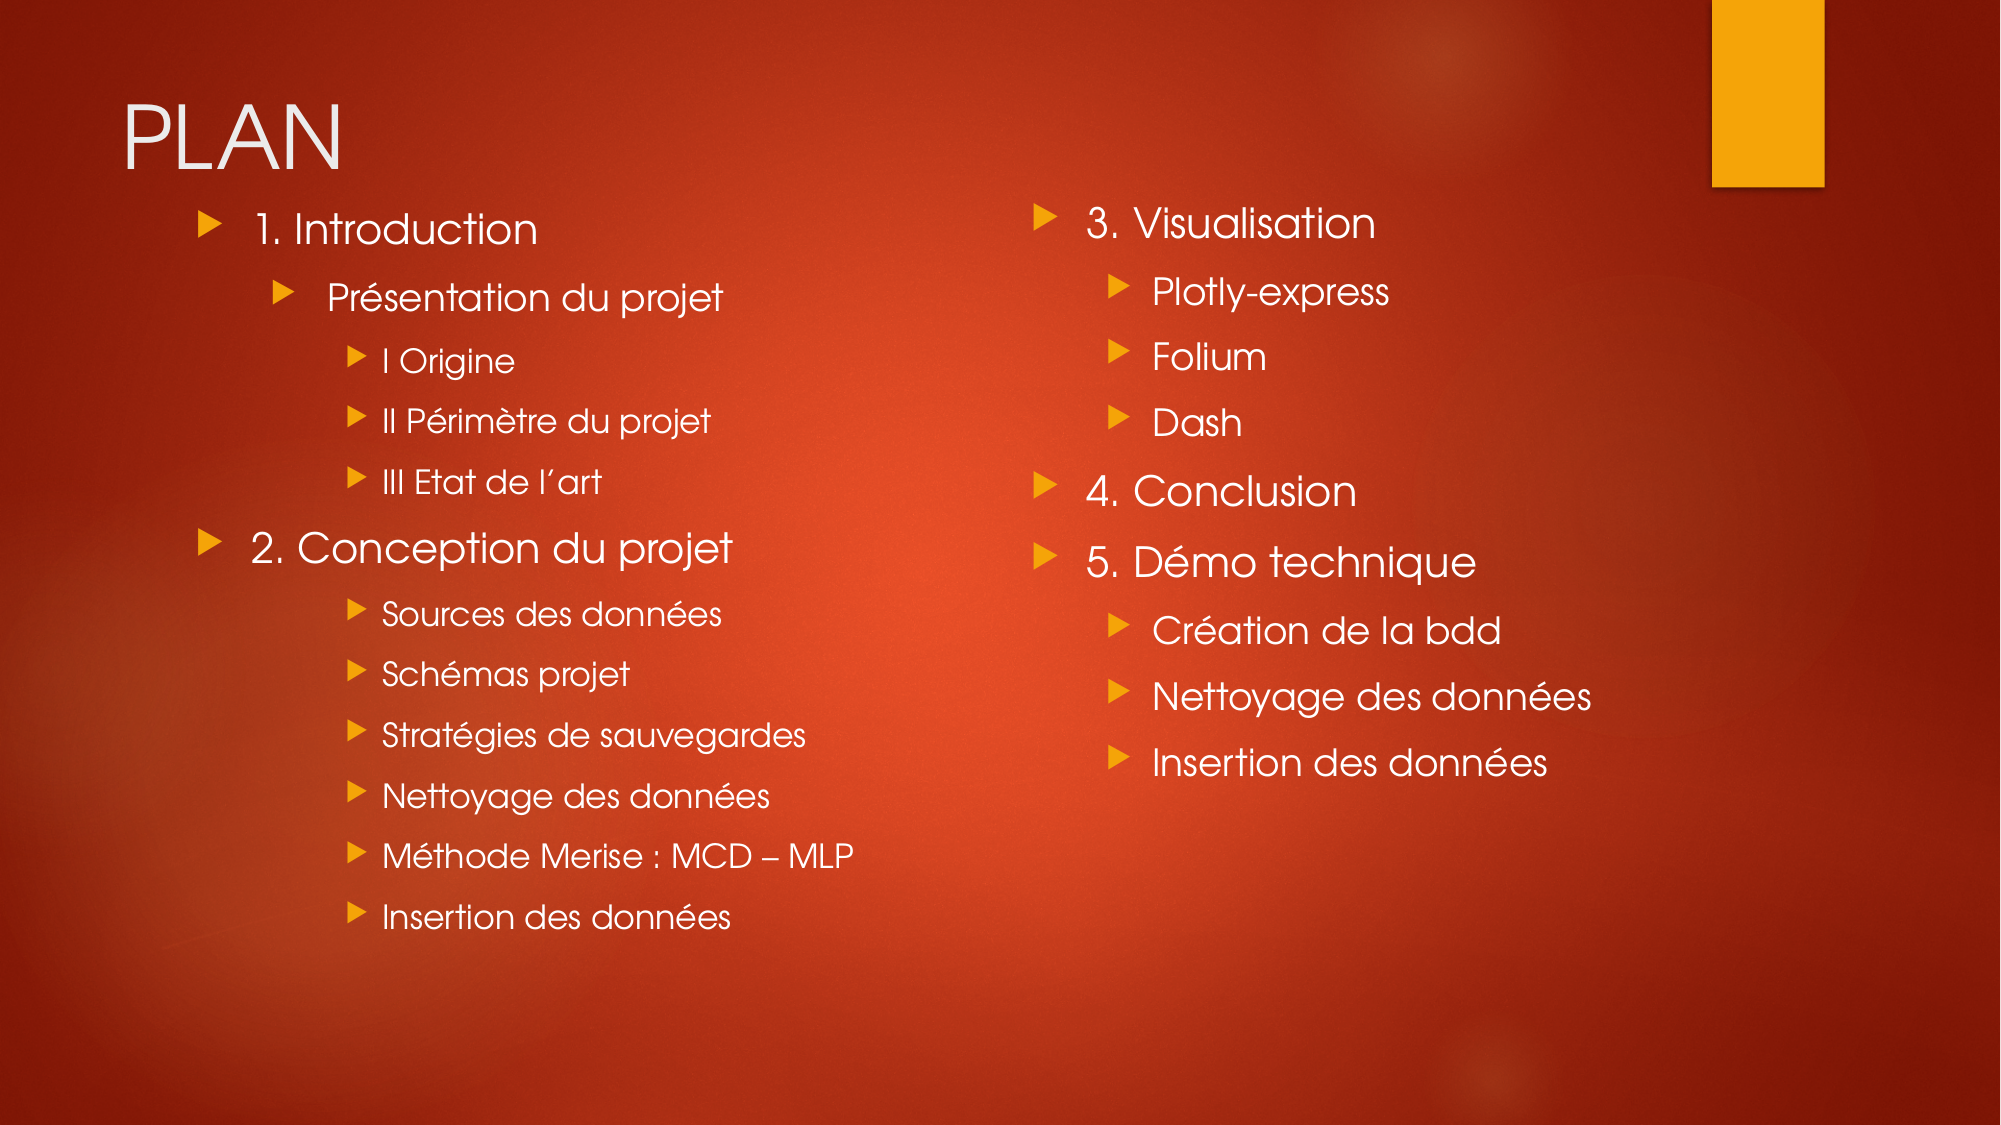

# PLAN
3. Visualisation
Plotly-express
Folium
Dash
4. Conclusion
5. Démo technique
Création de la bdd
Nettoyage des données
Insertion des données

1. Introduction
 Présentation du projet
I Origine
II Périmètre du projet
III Etat de l’art
2. Conception du projet
Sources des données
Schémas projet
Stratégies de sauvegardes
Nettoyage des données
Méthode Merise : MCD – MLP
Insertion des données